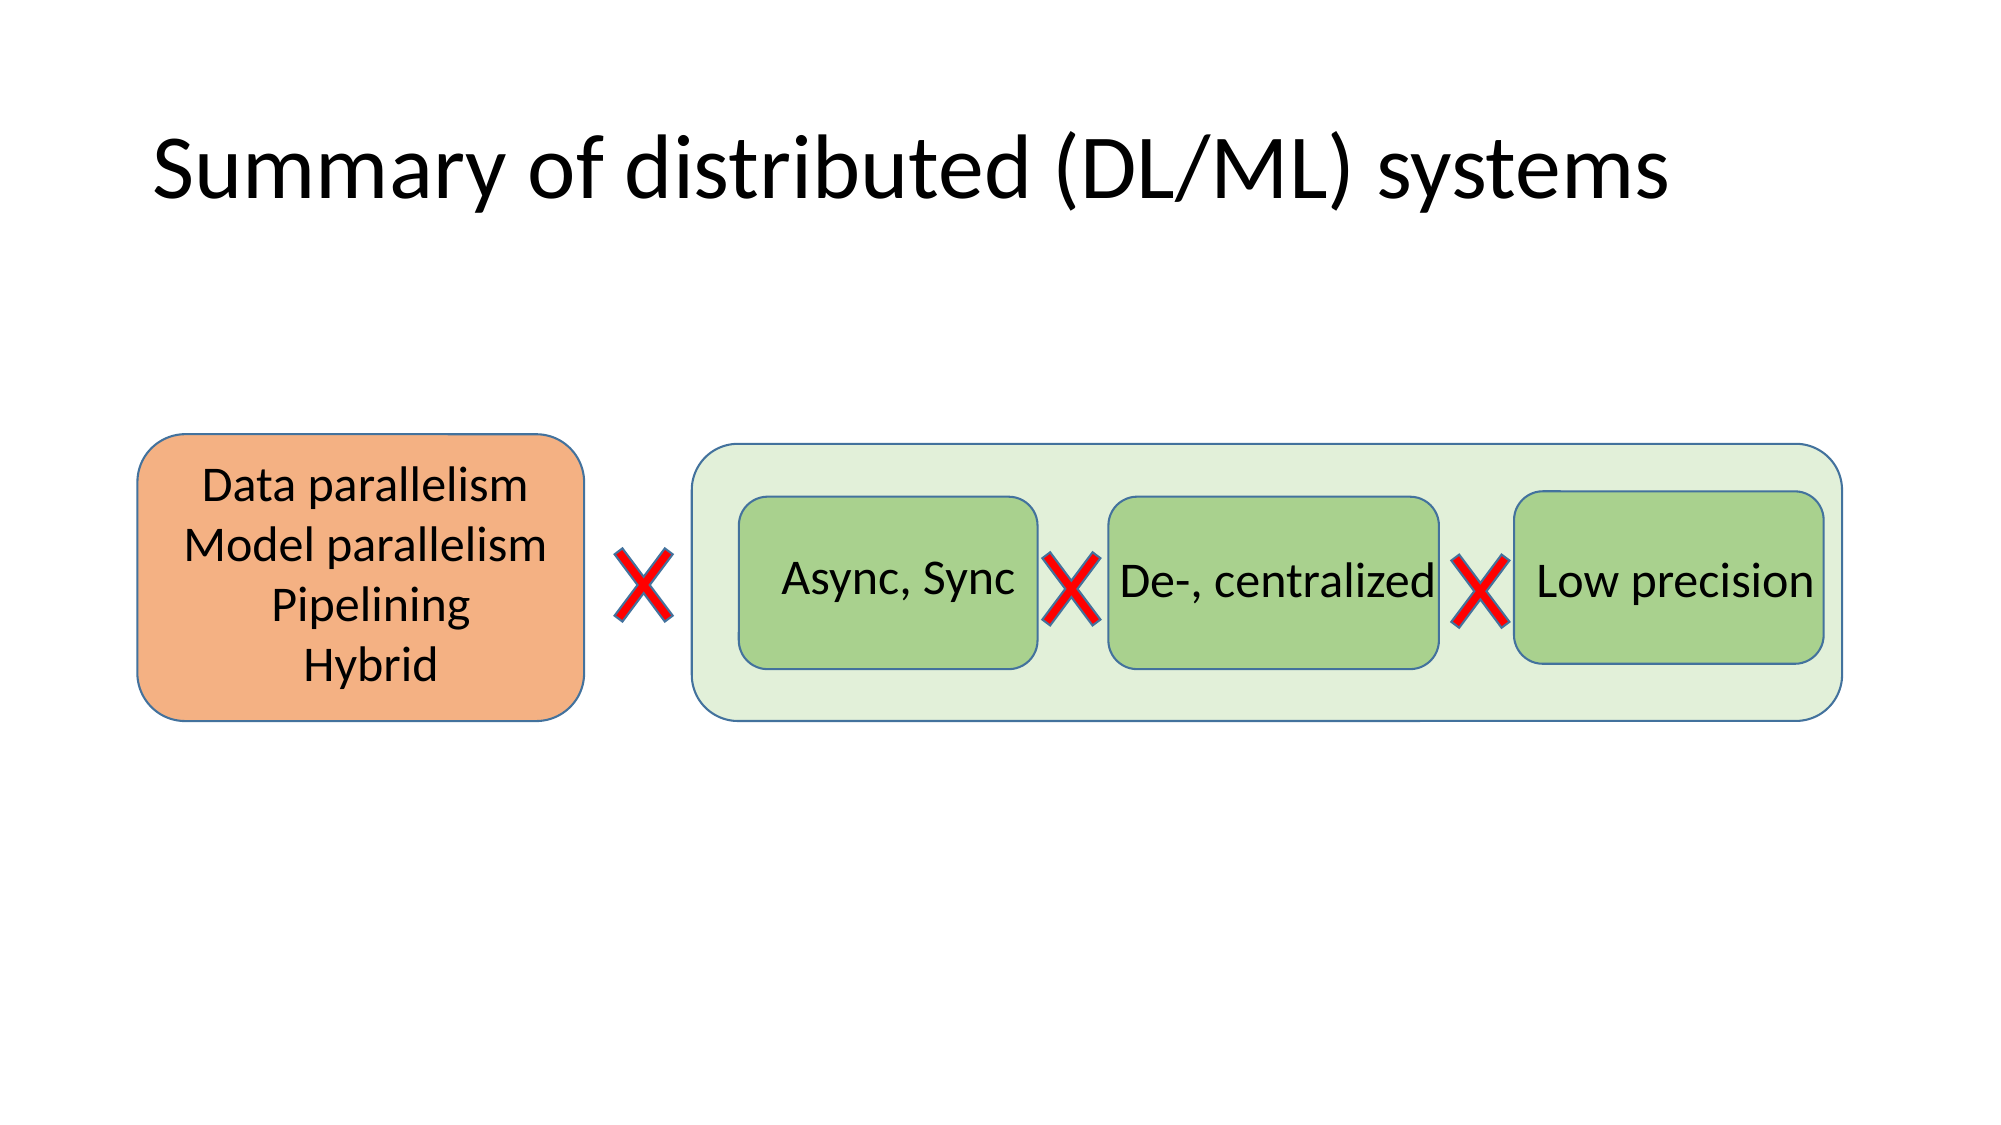

# Summary of distributed (DL/ML) systems

Data parallelism
Model parallelism
Pipelining
Hybrid

Async, Sync
Low precision
De-, centralized